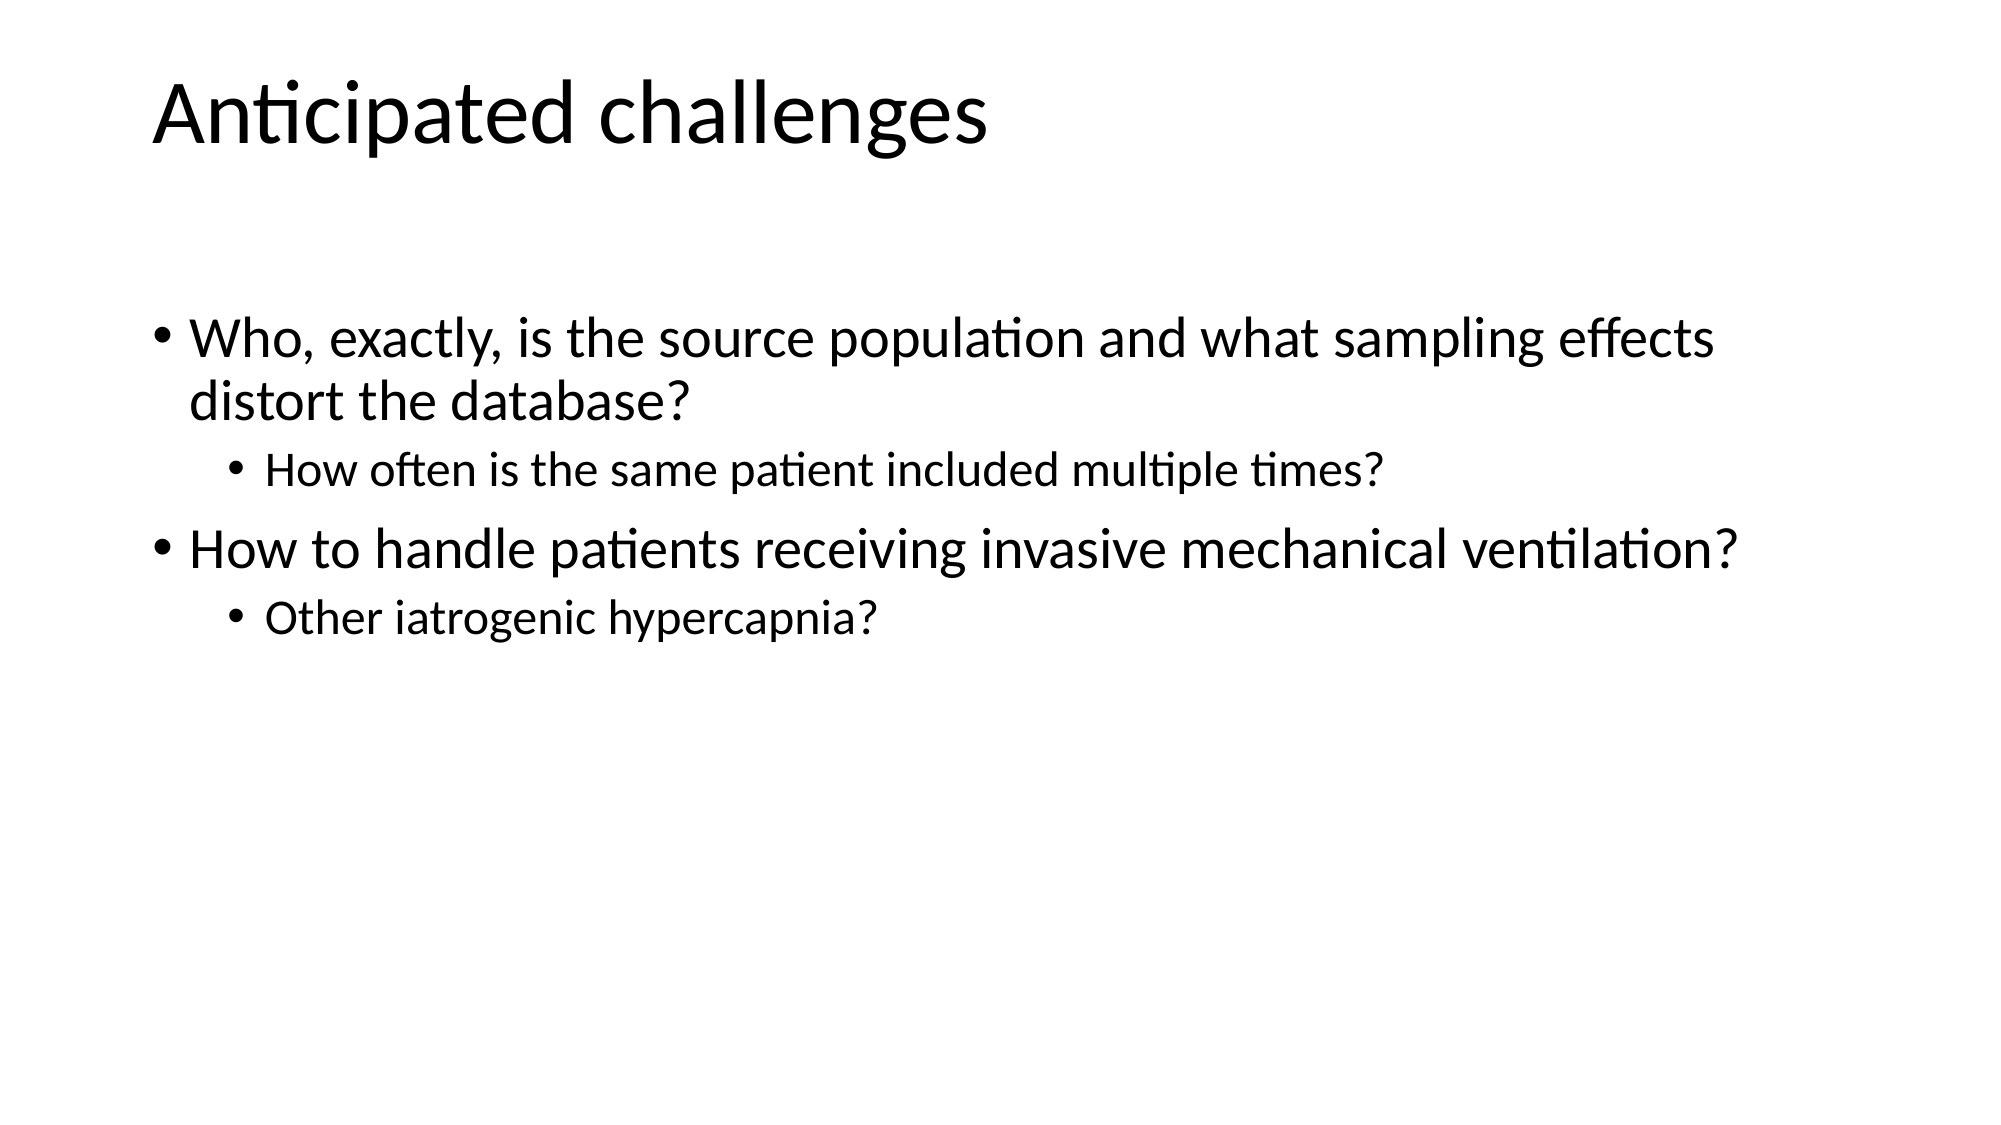

# Anticipated challenges
Who, exactly, is the source population and what sampling effects distort the database?
How often is the same patient included multiple times?
How to handle patients receiving invasive mechanical ventilation?
Other iatrogenic hypercapnia?